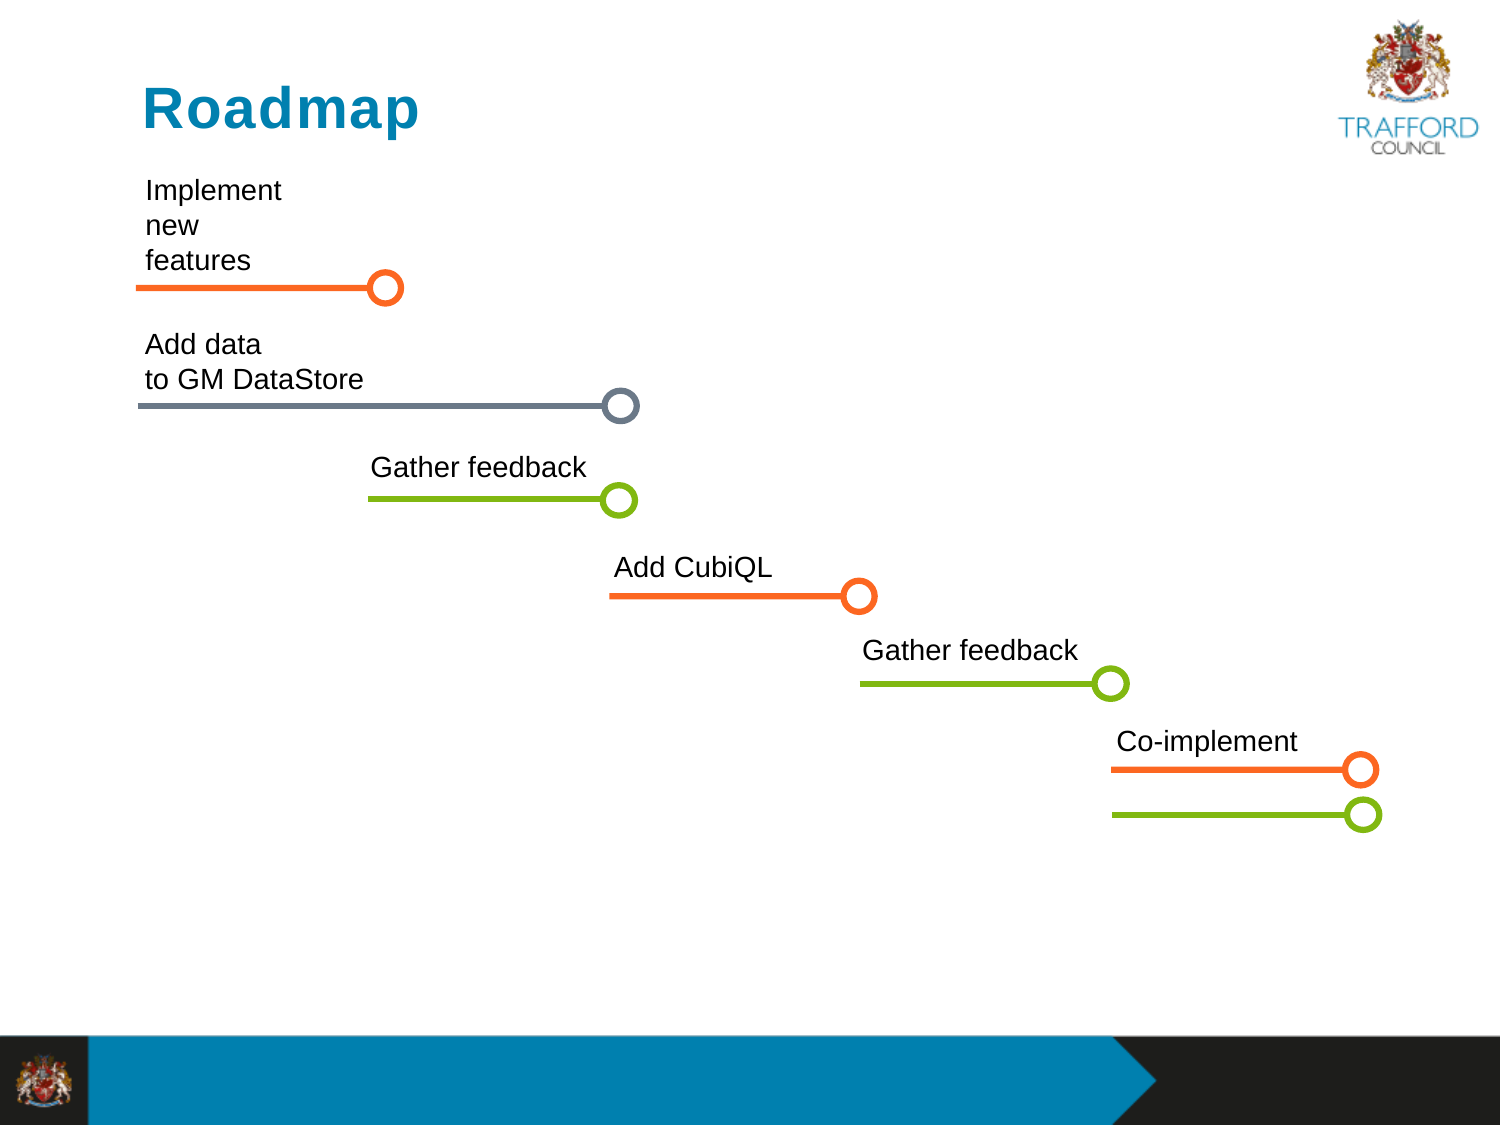

# Roadmap
Implement
new
features

Add data
to GM DataStore

Gather feedback

Add CubiQL

Gather feedback

Co-implement